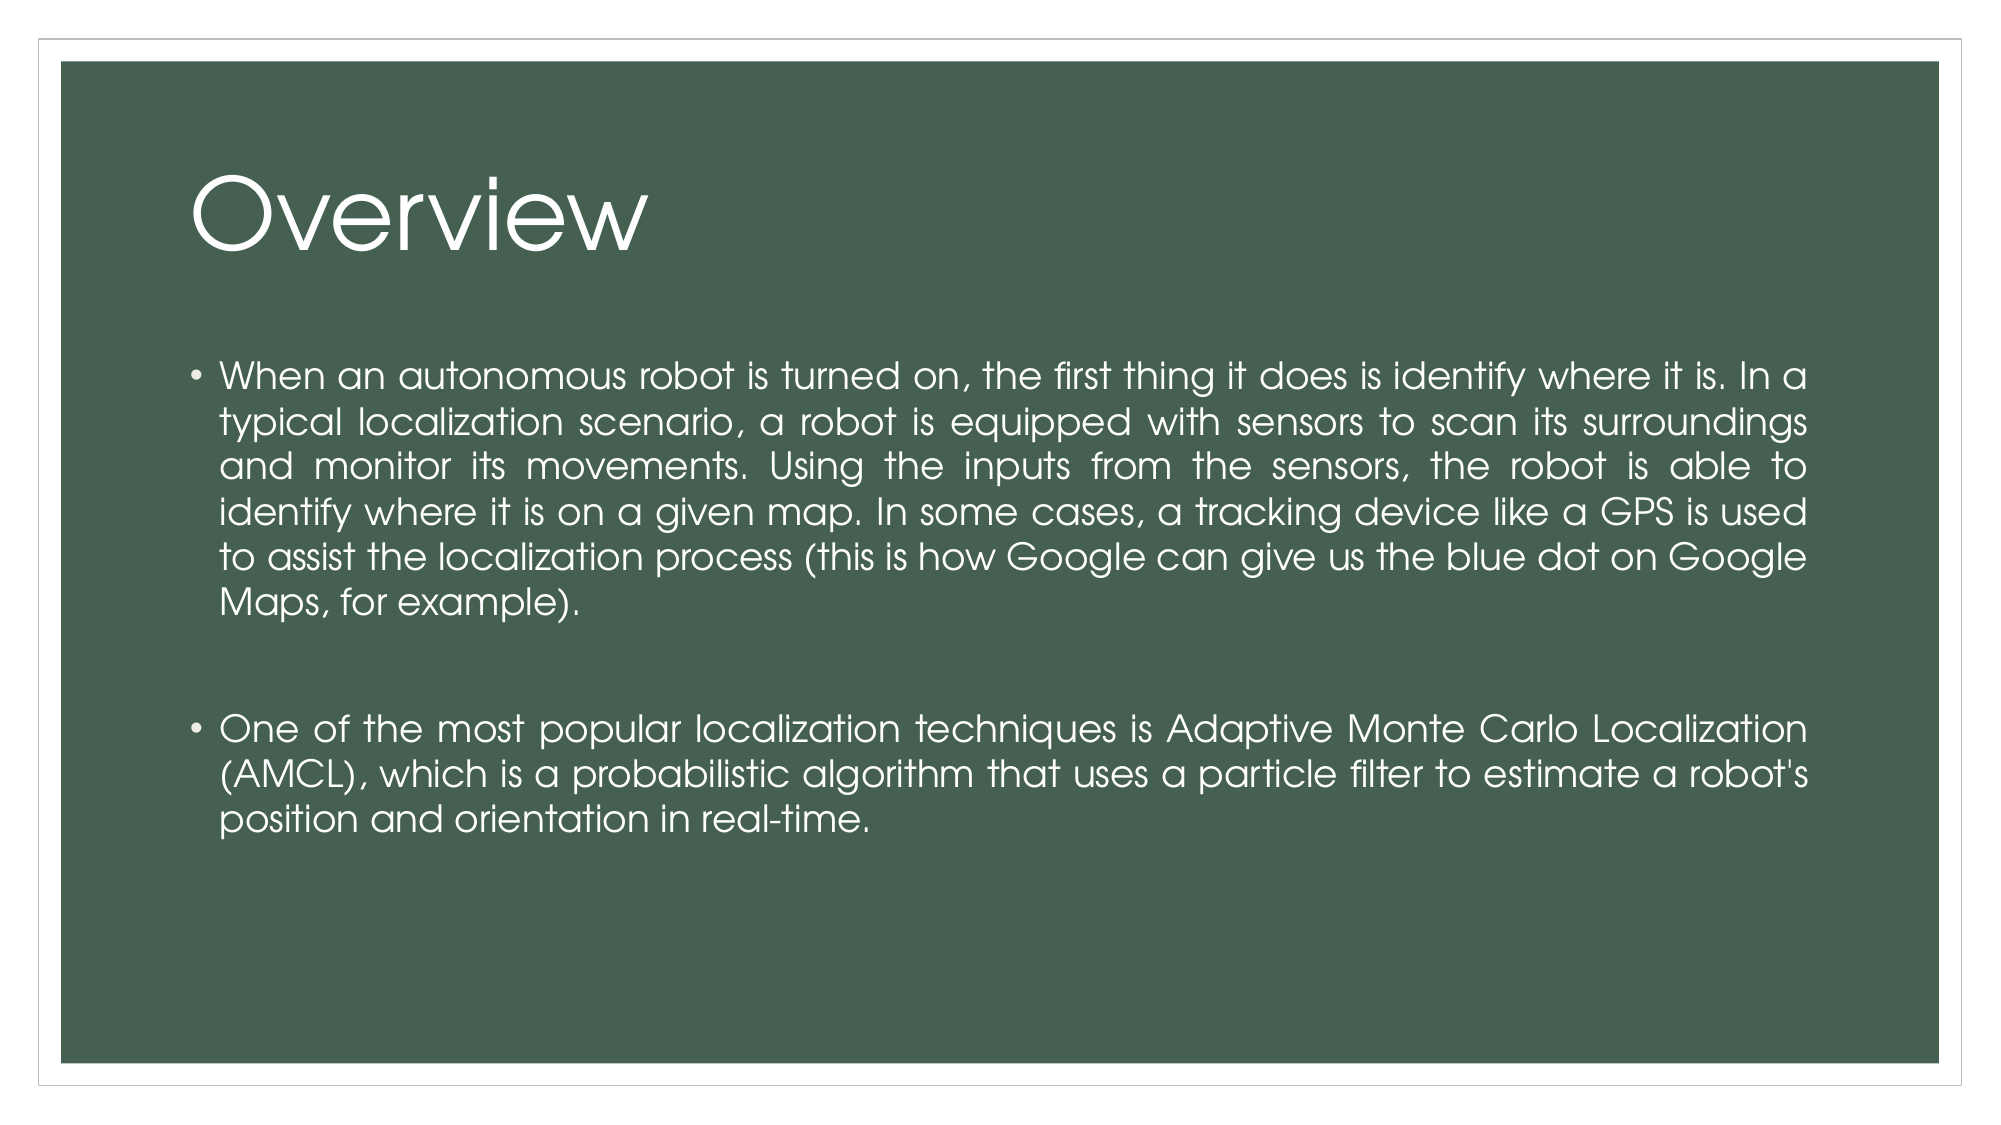

# Overview
When an autonomous robot is turned on, the first thing it does is identify where it is. In a typical localization scenario, a robot is equipped with sensors to scan its surroundings and monitor its movements. Using the inputs from the sensors, the robot is able to identify where it is on a given map. In some cases, a tracking device like a GPS is used to assist the localization process (this is how Google can give us the blue dot on Google Maps, for example).

One of the most popular localization techniques is Adaptive Monte Carlo Localization (AMCL), which is a probabilistic algorithm that uses a particle filter to estimate a robot's position and orientation in real-time.